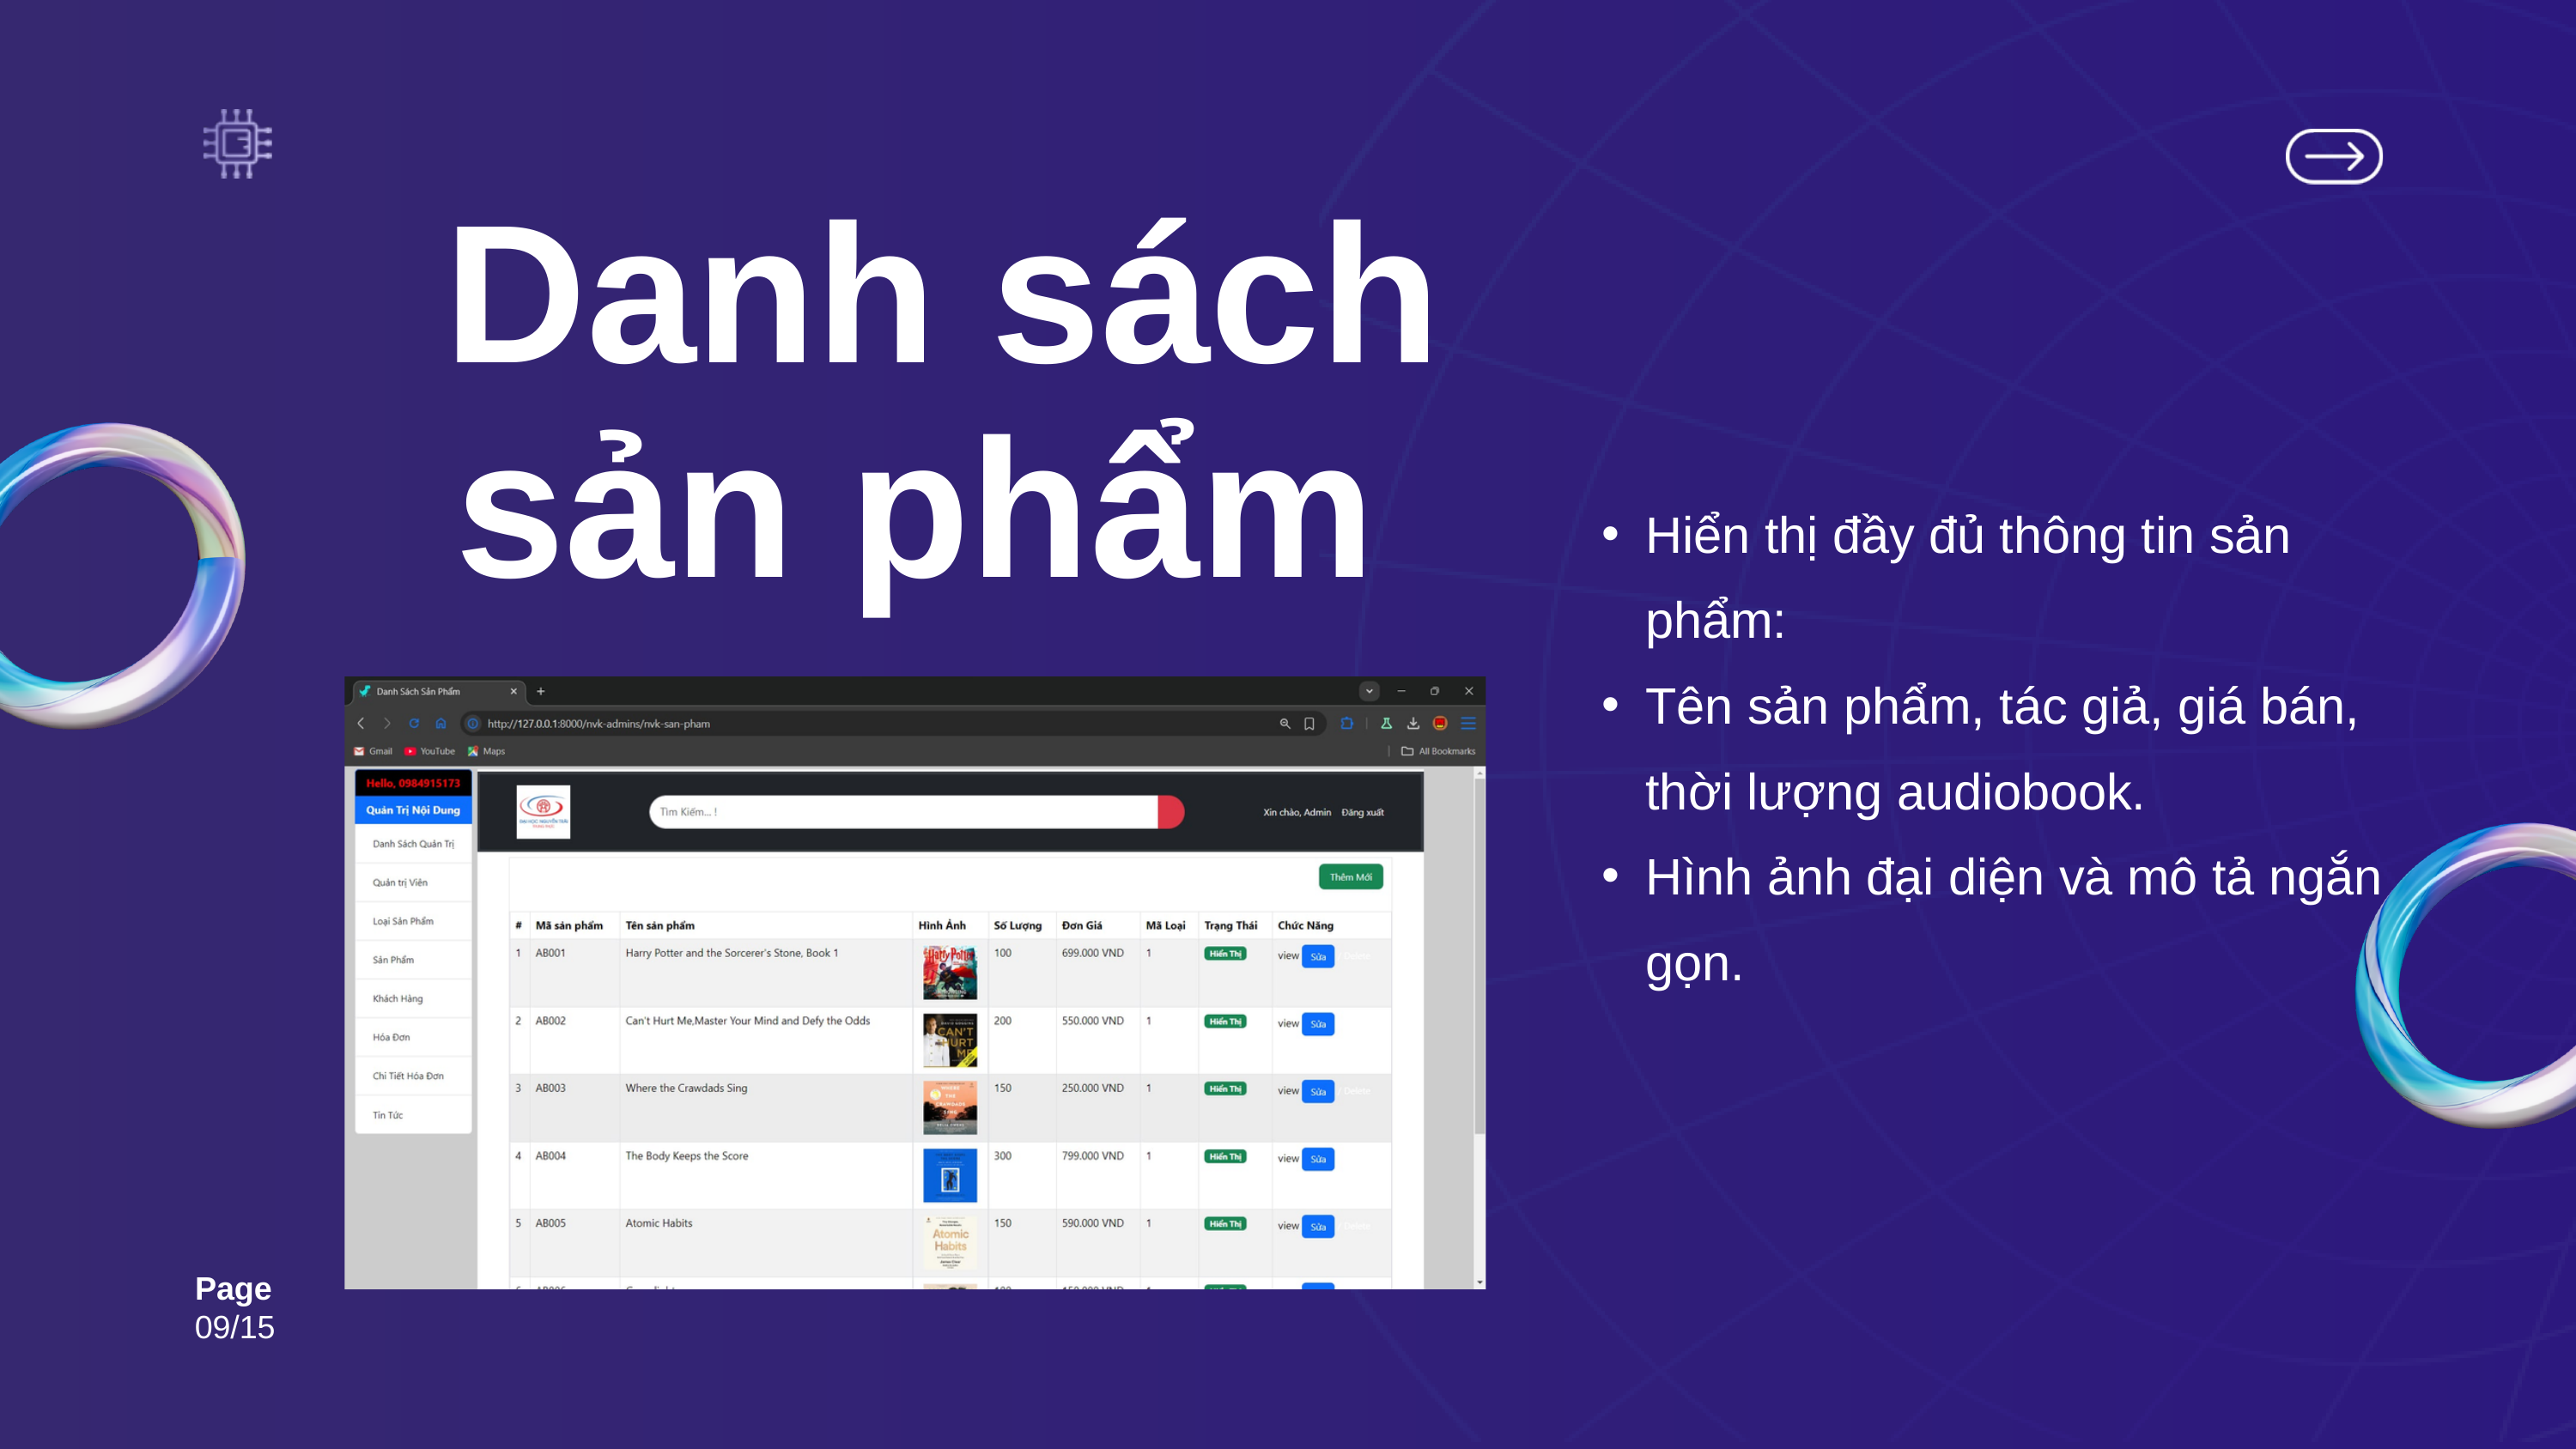

Danh sách sản phẩm

Hiển thị đầy đủ thông tin sản phẩm:
Tên sản phẩm, tác giả, giá bán, thời lượng audiobook.
Hình ảnh đại diện và mô tả ngắn gọn.

Page
09/15